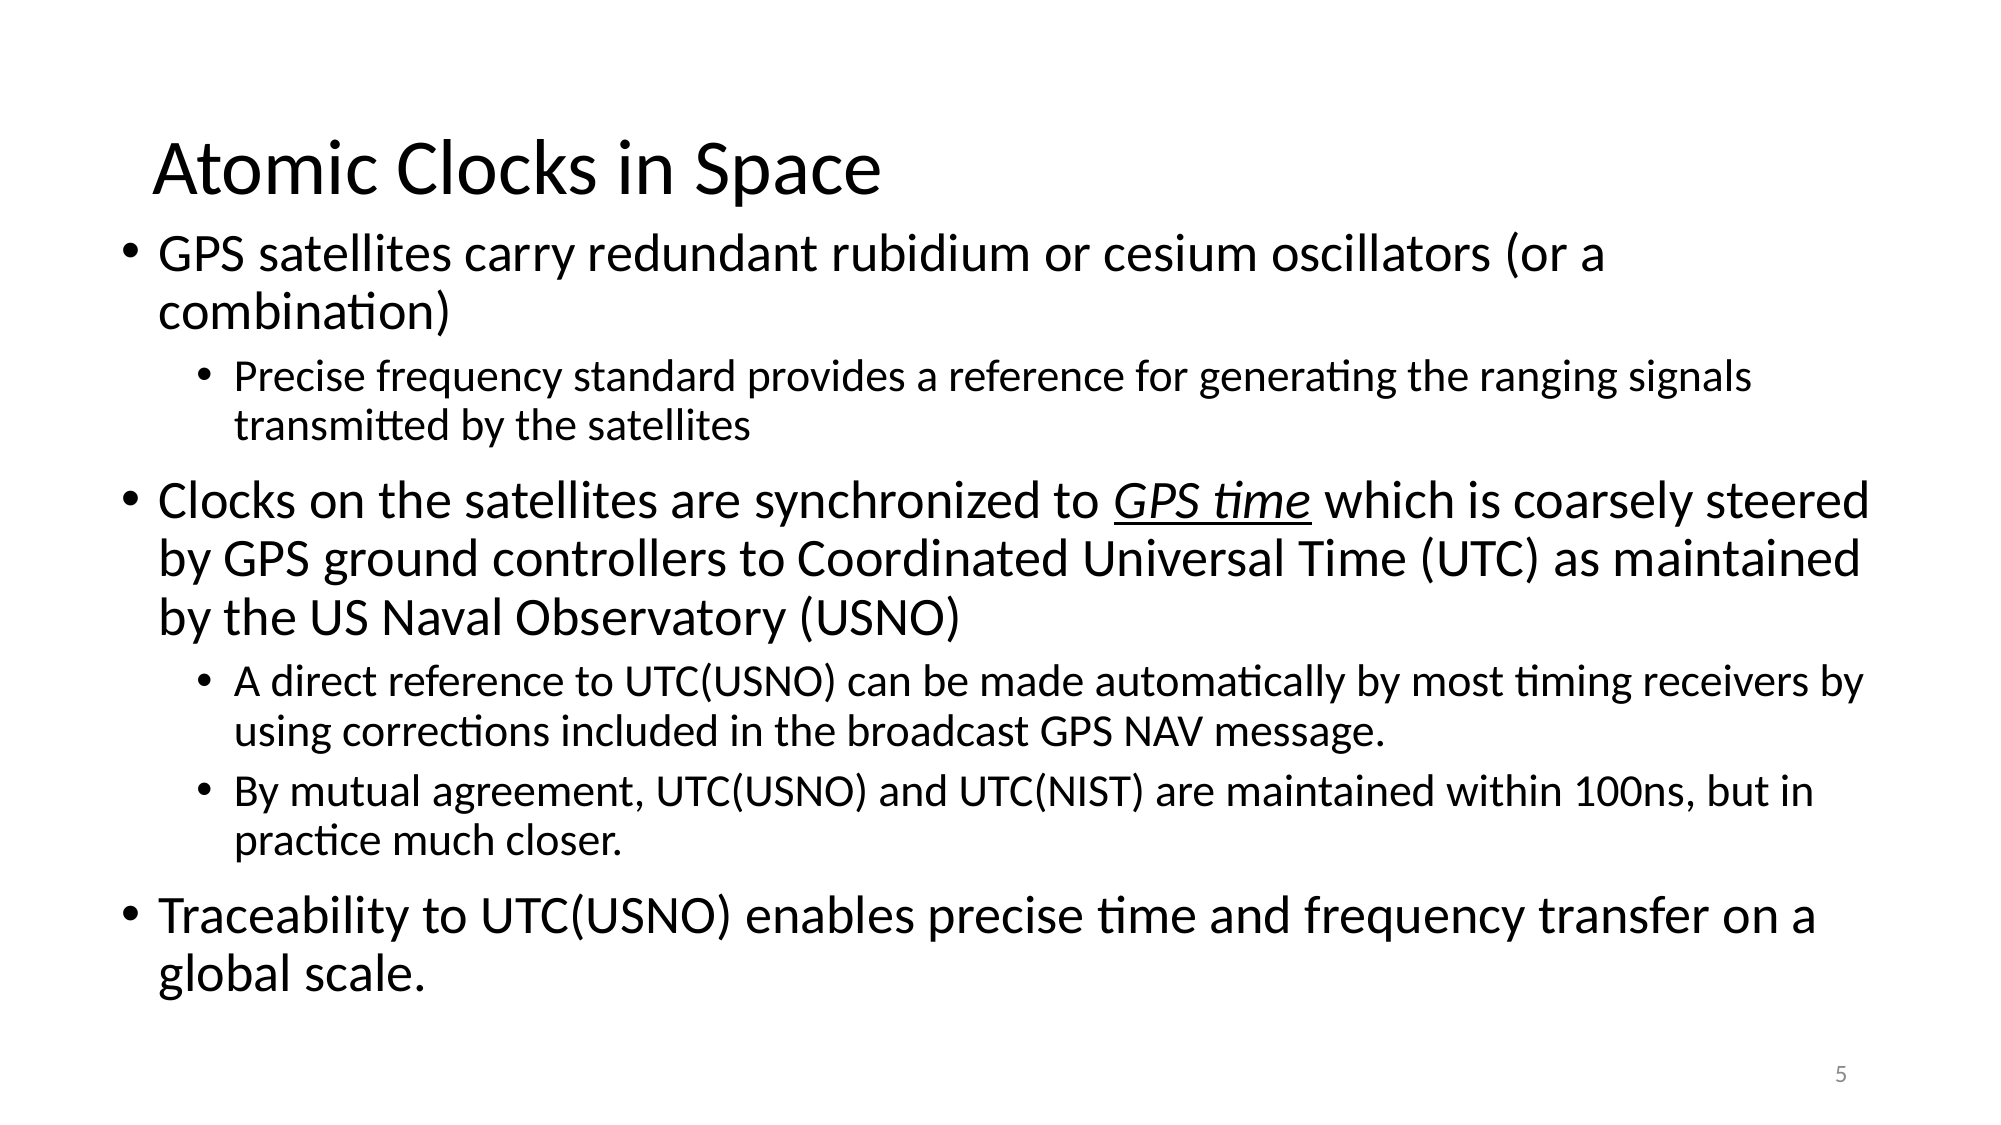

# Atomic Clocks in Space
GPS satellites carry redundant rubidium or cesium oscillators (or a combination)
Precise frequency standard provides a reference for generating the ranging signals transmitted by the satellites
Clocks on the satellites are synchronized to GPS time which is coarsely steered by GPS ground controllers to Coordinated Universal Time (UTC) as maintained by the US Naval Observatory (USNO)
A direct reference to UTC(USNO) can be made automatically by most timing receivers by using corrections included in the broadcast GPS NAV message.
By mutual agreement, UTC(USNO) and UTC(NIST) are maintained within 100ns, but in practice much closer.
Traceability to UTC(USNO) enables precise time and frequency transfer on a global scale.
5